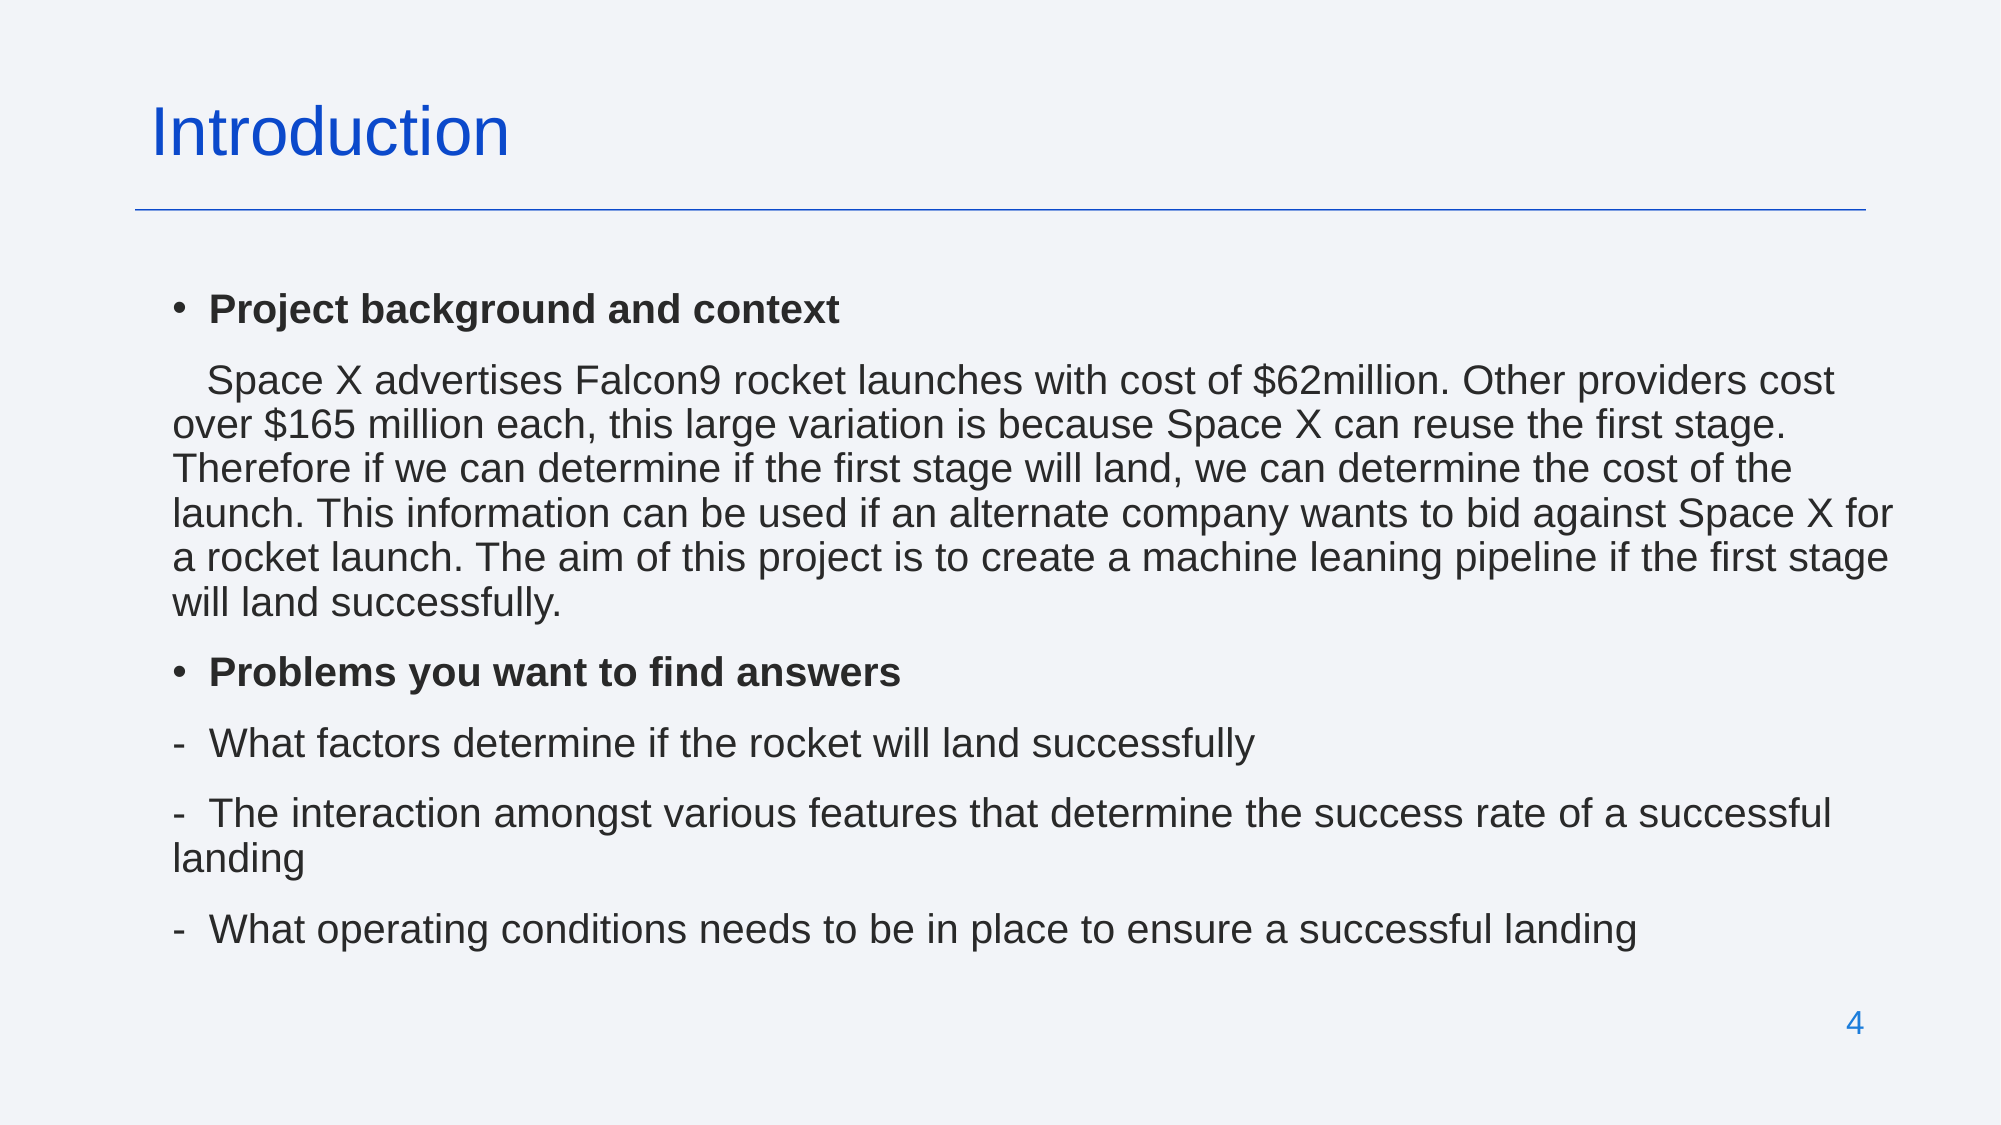

Introduction
Project background and context
   Space X advertises Falcon9 rocket launches with cost of $62million. Other providers cost over $165 million each, this large variation is because Space X can reuse the first stage. Therefore if we can determine if the first stage will land, we can determine the cost of the launch. This information can be used if an alternate company wants to bid against Space X for a rocket launch. The aim of this project is to create a machine leaning pipeline if the first stage will land successfully.
Problems you want to find answers
-  What factors determine if the rocket will land successfully
-  The interaction amongst various features that determine the success rate of a successful landing
-  What operating conditions needs to be in place to ensure a successful landing
4